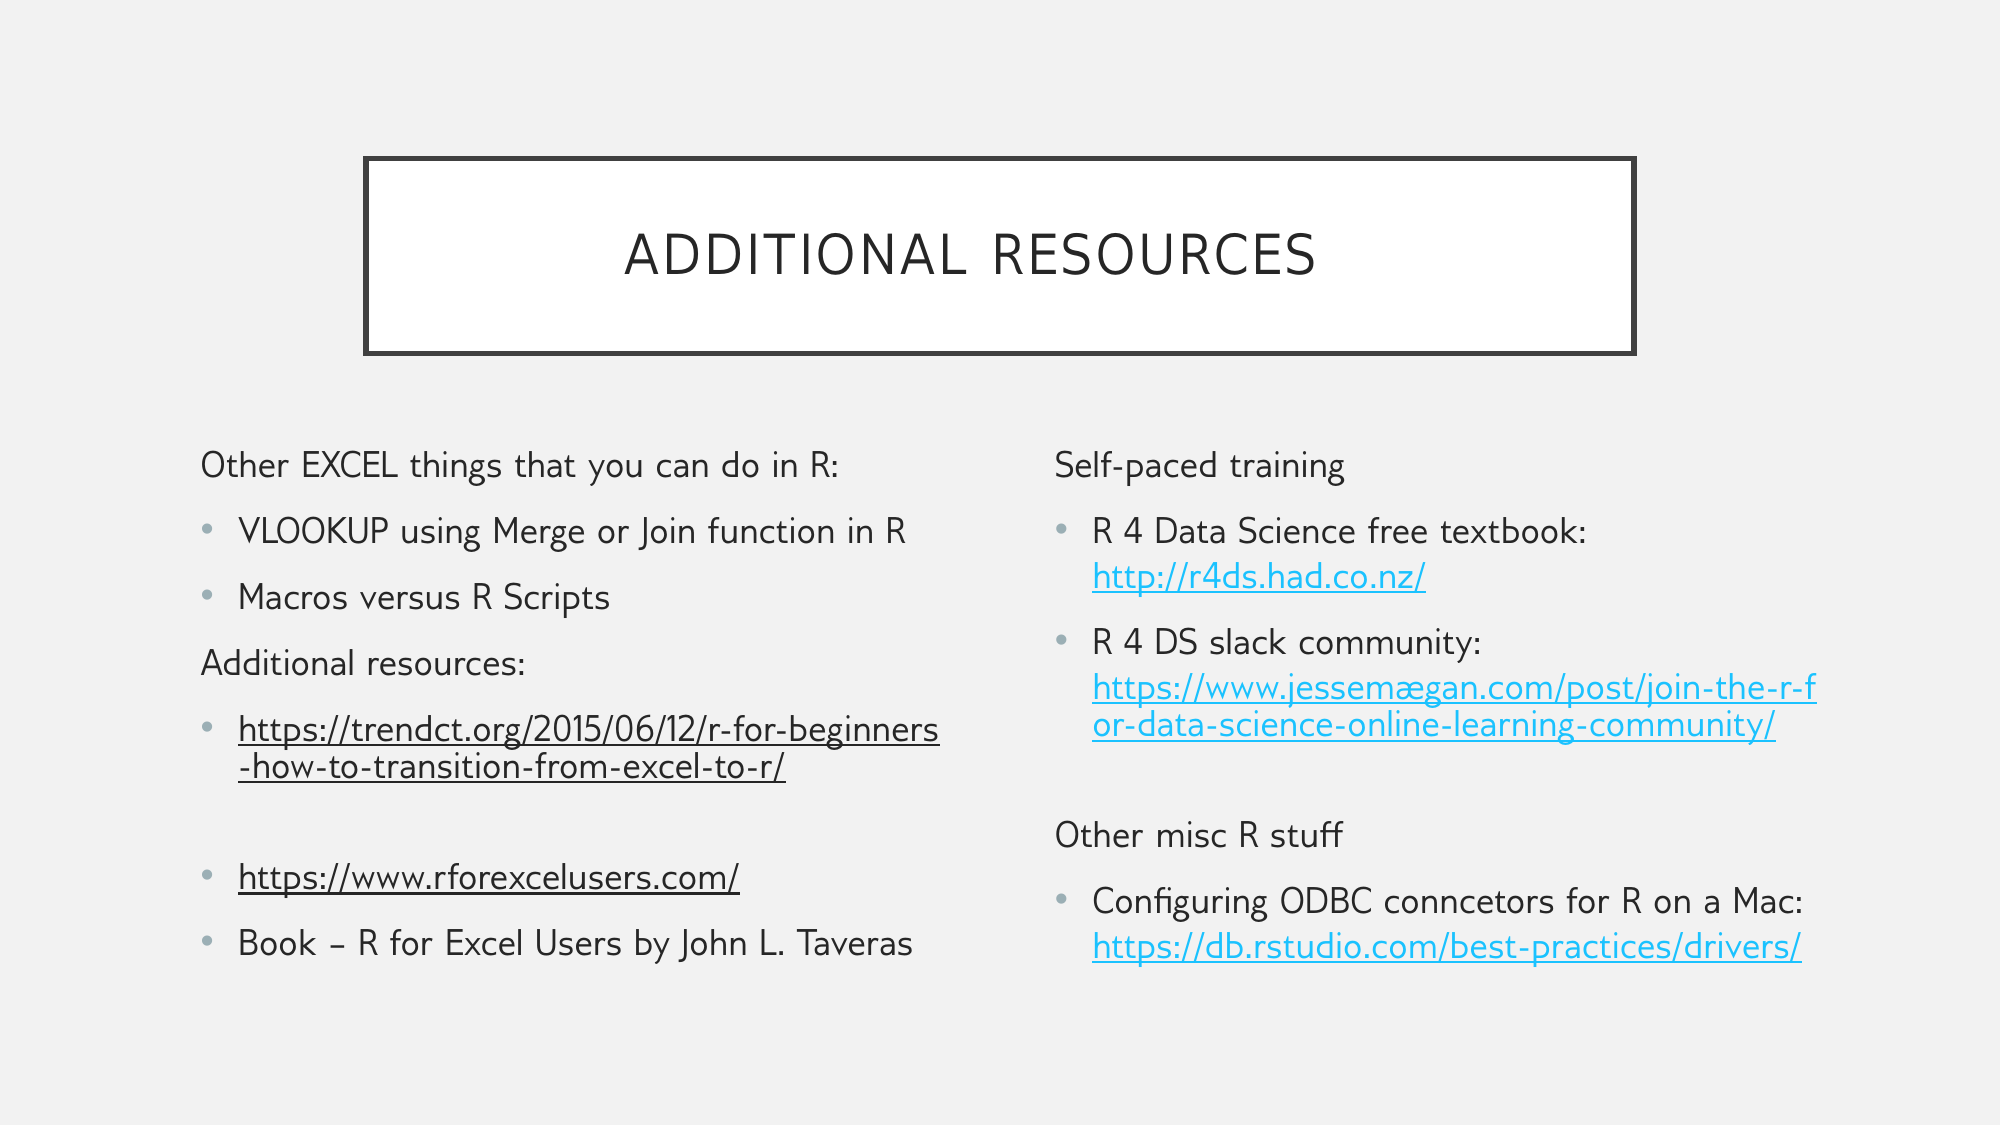

# Additional resources
Other EXCEL things that you can do in R:
VLOOKUP using Merge or Join function in R
Macros versus R Scripts
Additional resources:
https://trendct.org/2015/06/12/r-for-beginners-how-to-transition-from-excel-to-r/
https://www.rforexcelusers.com/
Book – R for Excel Users by John L. Taveras
Self-paced training
R 4 Data Science free textbook: http://r4ds.had.co.nz/
R 4 DS slack community: https://www.jessemaegan.com/post/join-the-r-for-data-science-online-learning-community/
Other misc R stuff
Configuring ODBC conncetors for R on a Mac: https://db.rstudio.com/best-practices/drivers/